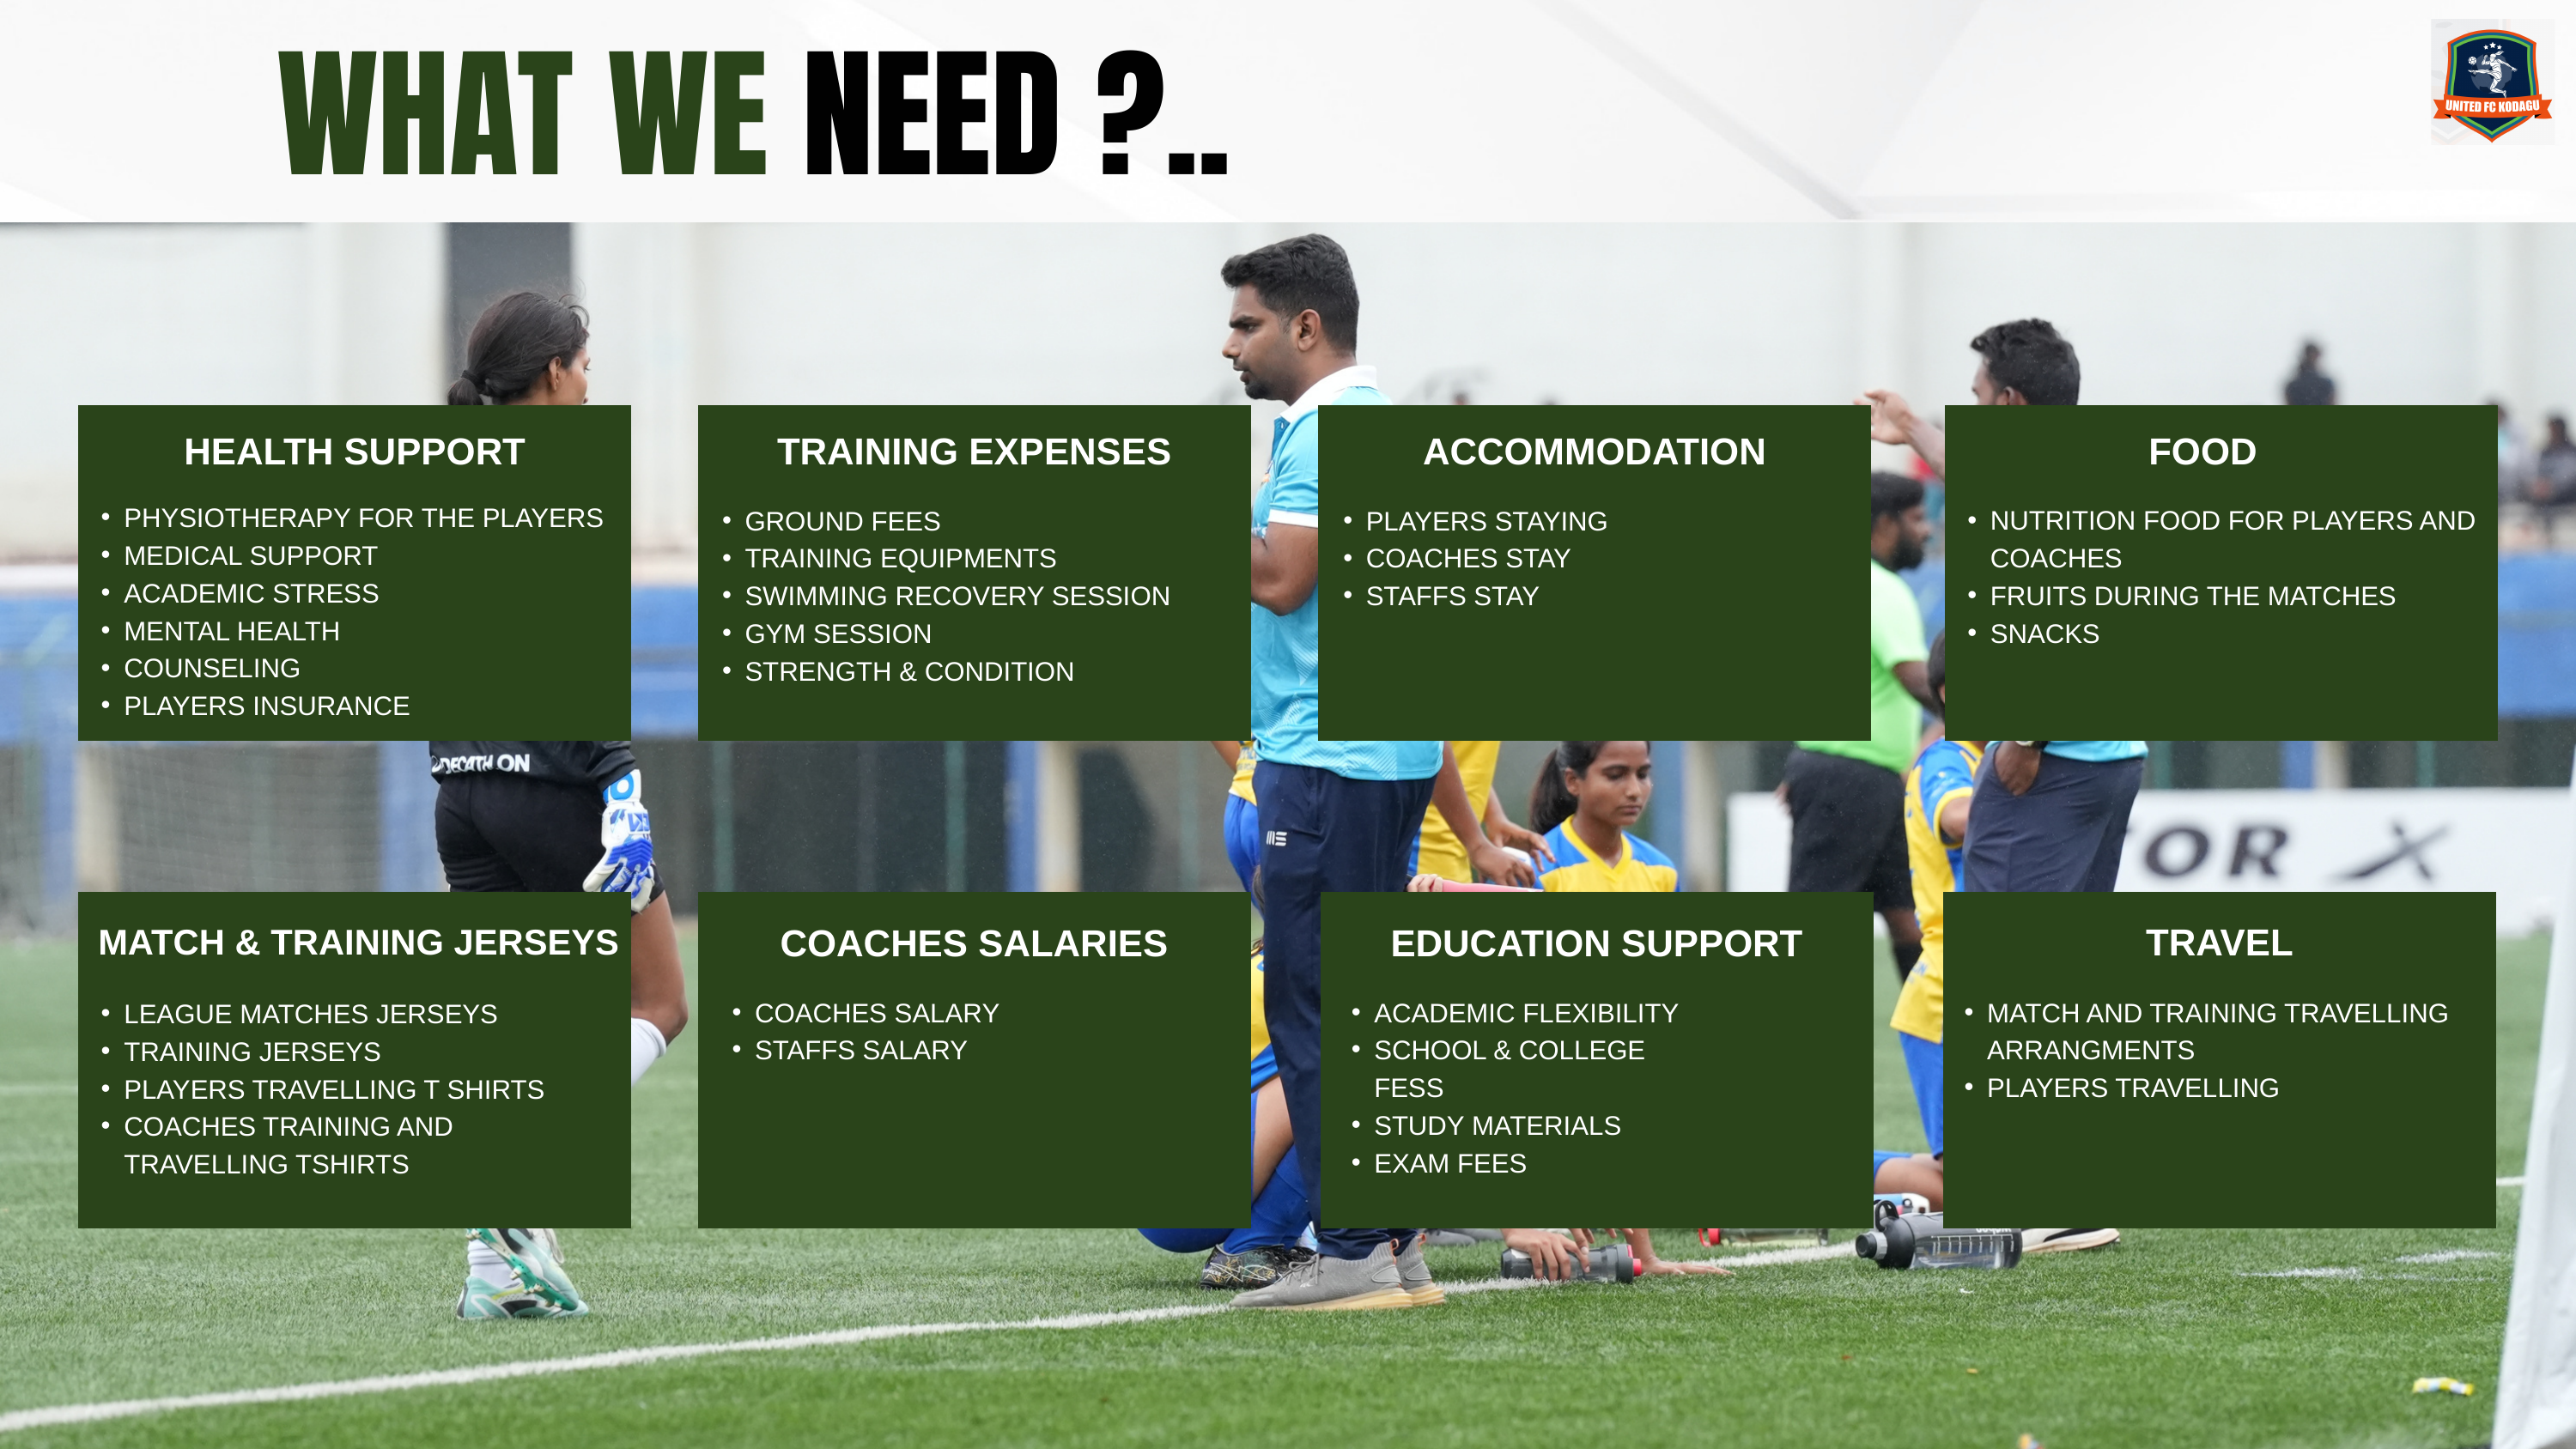

WHAT WE NEED ?..

HEALTH SUPPORT
TRAINING EXPENSES
ACCOMMODATION
FOOD
PHYSIOTHERAPY FOR THE PLAYERS
MEDICAL SUPPORT
ACADEMIC STRESS
MENTAL HEALTH
COUNSELING
PLAYERS INSURANCE
GROUND FEES
TRAINING EQUIPMENTS
SWIMMING RECOVERY SESSION
GYM SESSION
STRENGTH & CONDITION
PLAYERS STAYING
COACHES STAY
STAFFS STAY
NUTRITION FOOD FOR PLAYERS AND COACHES
FRUITS DURING THE MATCHES
SNACKS

TRAVEL
MATCH & TRAINING JERSEYS
COACHES SALARIES
EDUCATION SUPPORT
COACHES SALARY
STAFFS SALARY
ACADEMIC FLEXIBILITY
SCHOOL & COLLEGE  FESS
STUDY MATERIALS
EXAM FEES
MATCH AND TRAINING TRAVELLING ARRANGMENTS
PLAYERS TRAVELLING
LEAGUE MATCHES JERSEYS
TRAINING JERSEYS
PLAYERS TRAVELLING T SHIRTS
COACHES TRAINING AND TRAVELLING TSHIRTS